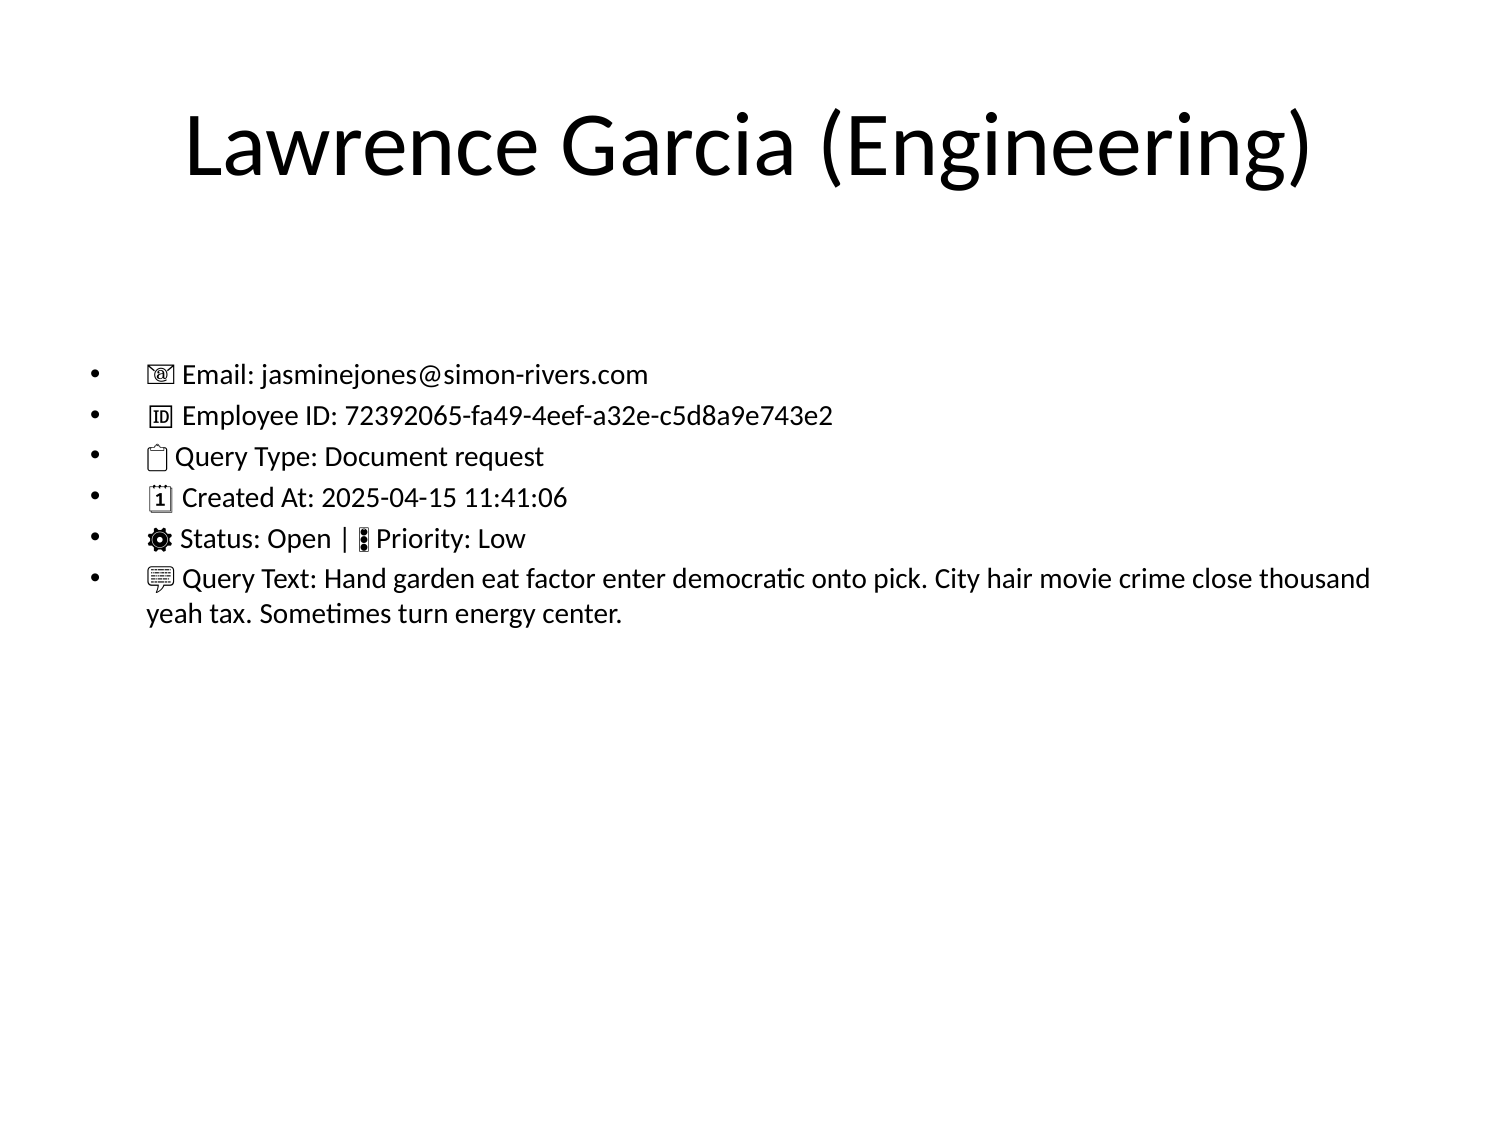

# Lawrence Garcia (Engineering)

📧 Email: jasminejones@simon-rivers.com
🆔 Employee ID: 72392065-fa49-4eef-a32e-c5d8a9e743e2
📋 Query Type: Document request
🗓 Created At: 2025-04-15 11:41:06
⚙ Status: Open | 🚦 Priority: Low
💬 Query Text: Hand garden eat factor enter democratic onto pick. City hair movie crime close thousand yeah tax. Sometimes turn energy center.